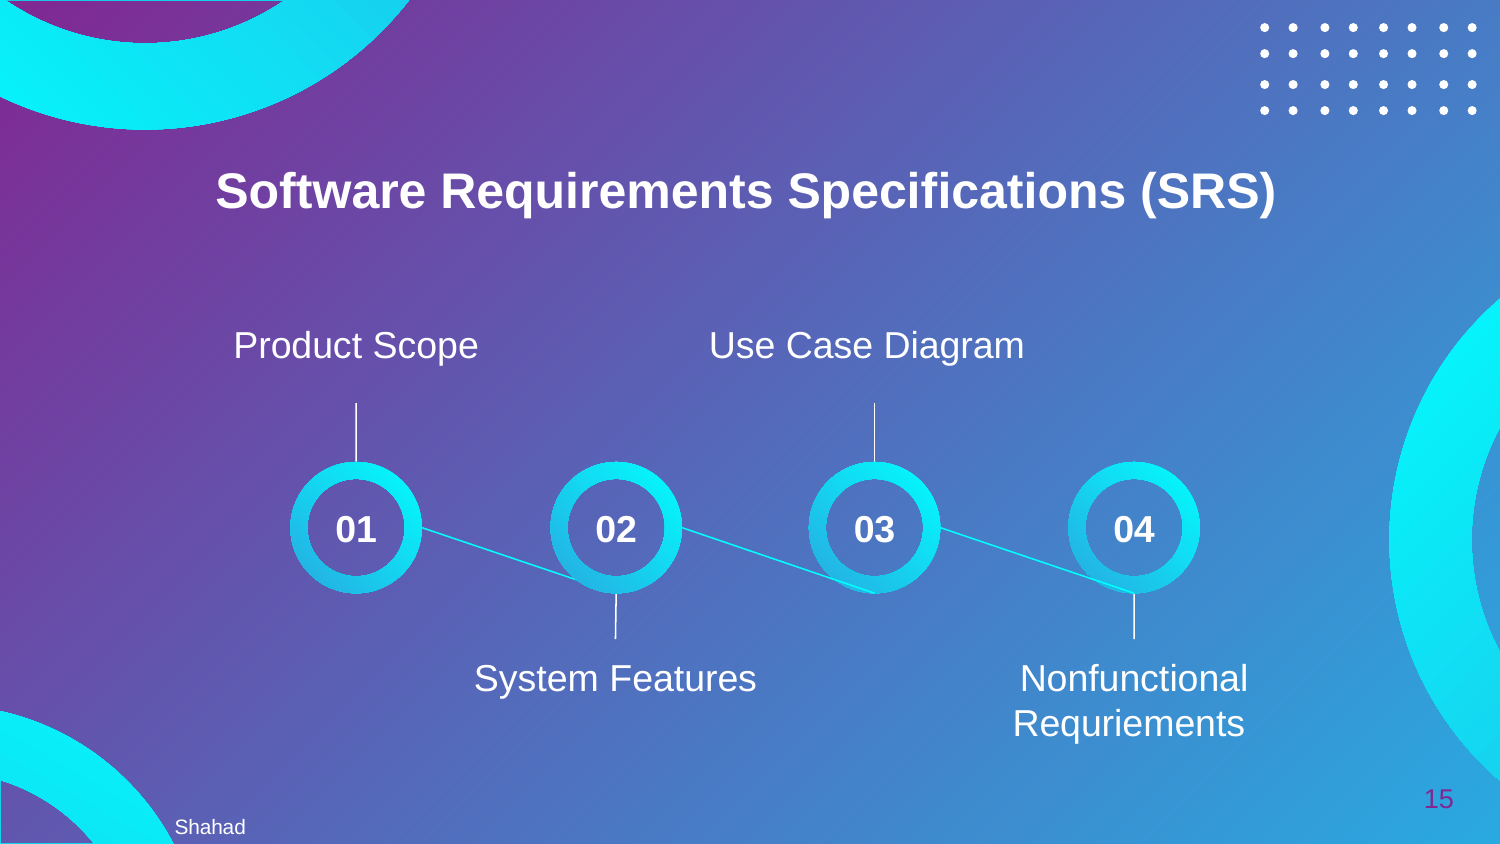

# Software Requirements Specifications (SRS)
Product Scope
Use Case Diagram

01
02
03
04
System Features
Nonfunctional Requriements
15
Shahad